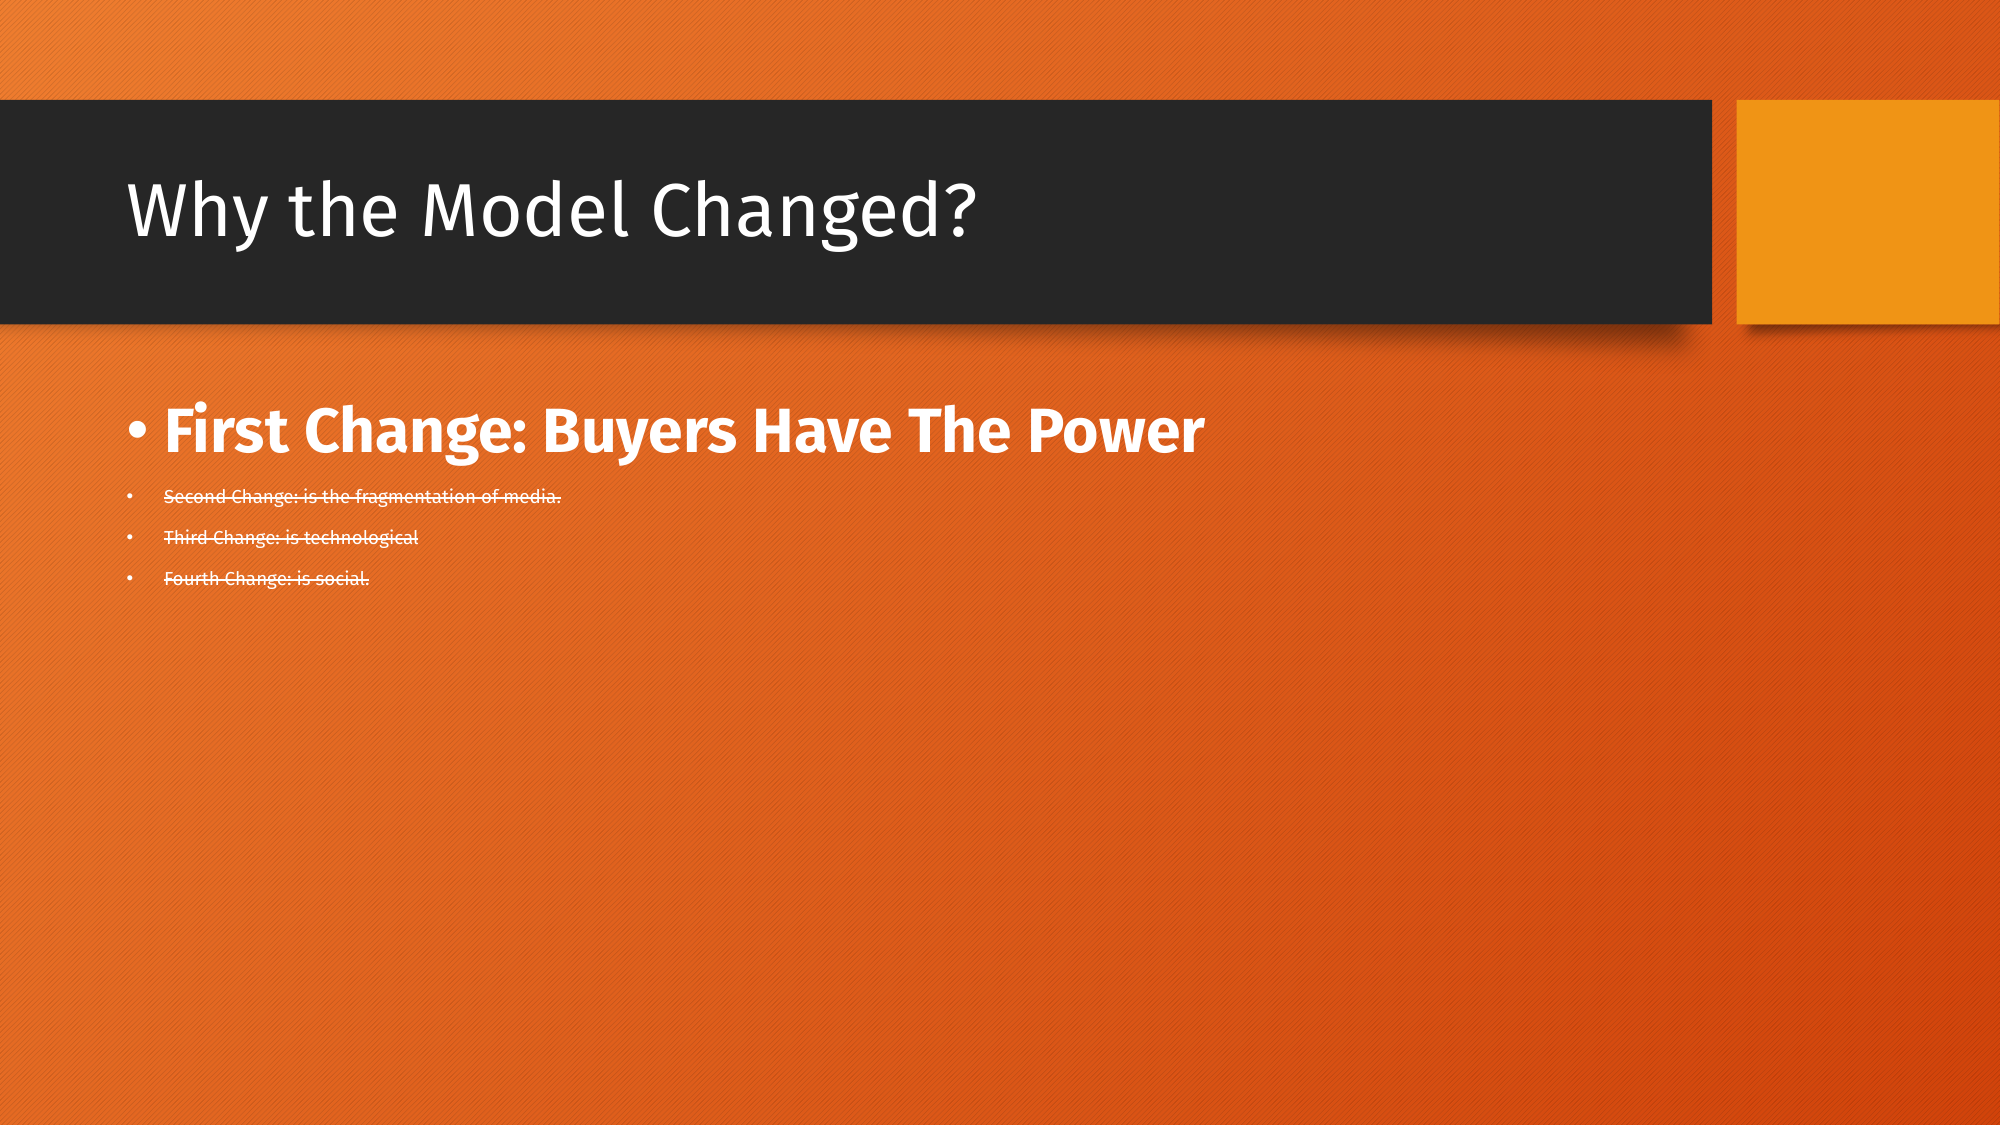

# Why the Model Changed?
First Change: Buyers Have The Power
Second Change: is the fragmentation of media.
Third Change: is technological
Fourth Change: is social.